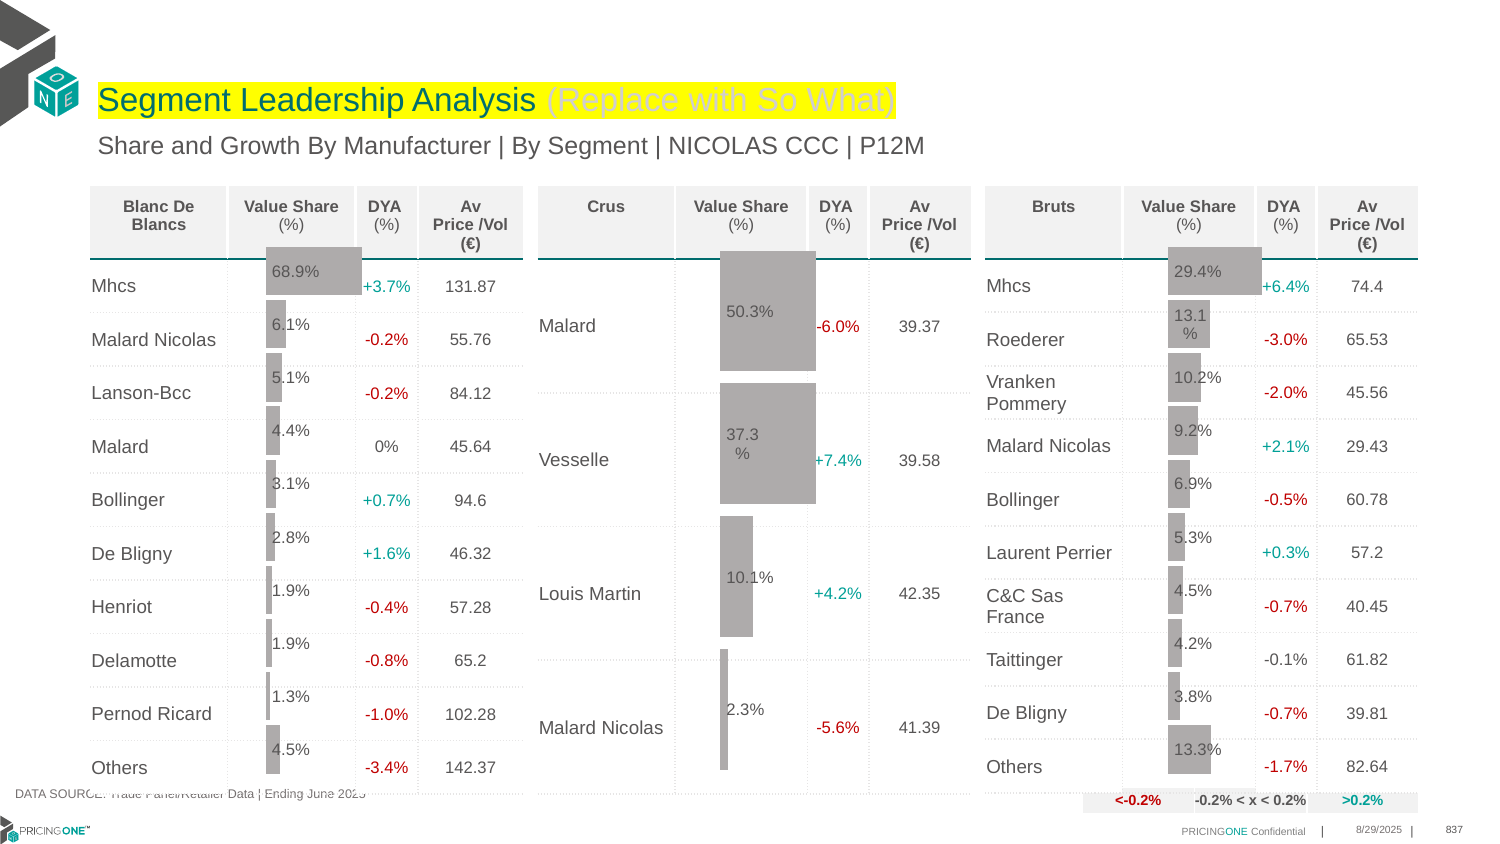

# Segment Leadership Analysis (Replace with So What)
Share and Growth By Manufacturer | By Segment | NICOLAS CCC | P12M
| Crus | Value Share (%) | DYA (%) | Av Price /Vol (€) |
| --- | --- | --- | --- |
| Malard |  | -6.0% | 39.37 |
| Vesselle |  | +7.4% | 39.58 |
| Louis Martin |  | +4.2% | 42.35 |
| Malard Nicolas |  | -5.6% | 41.39 |
| Blanc De Blancs | Value Share (%) | DYA (%) | Av Price /Vol (€) |
| --- | --- | --- | --- |
| Mhcs |  | +3.7% | 131.87 |
| Malard Nicolas |  | -0.2% | 55.76 |
| Lanson-Bcc |  | -0.2% | 84.12 |
| Malard |  | 0% | 45.64 |
| Bollinger |  | +0.7% | 94.6 |
| De Bligny |  | +1.6% | 46.32 |
| Henriot |  | -0.4% | 57.28 |
| Delamotte |  | -0.8% | 65.2 |
| Pernod Ricard |  | -1.0% | 102.28 |
| Others |  | -3.4% | 142.37 |
| Bruts | Value Share (%) | DYA (%) | Av Price /Vol (€) |
| --- | --- | --- | --- |
| Mhcs |  | +6.4% | 74.4 |
| Roederer |  | -3.0% | 65.53 |
| Vranken Pommery |  | -2.0% | 45.56 |
| Malard Nicolas |  | +2.1% | 29.43 |
| Bollinger |  | -0.5% | 60.78 |
| Laurent Perrier |  | +0.3% | 57.2 |
| C&C Sas France |  | -0.7% | 40.45 |
| Taittinger |  | -0.1% | 61.82 |
| De Bligny |  | -0.7% | 39.81 |
| Others |  | -1.7% | 82.64 |

### Chart

| Category | Blanc De Blancs | NICOLAS CCC |
|---|---|
|  | 0.689156438931991 |

### Chart

| Category | Crus | NICOLAS CCC |
|---|---|
|  | 0.5026081154849276 |

### Chart

| Category | Bruts | NICOLAS CCC |
|---|---|
|  | 0.29431584686319284 |
DATA SOURCE: Trade Panel/Retailer Data | Ending June 2025
| <-0.2% | -0.2% < x < 0.2% | >0.2% |
| --- | --- | --- |

8/29/2025
837